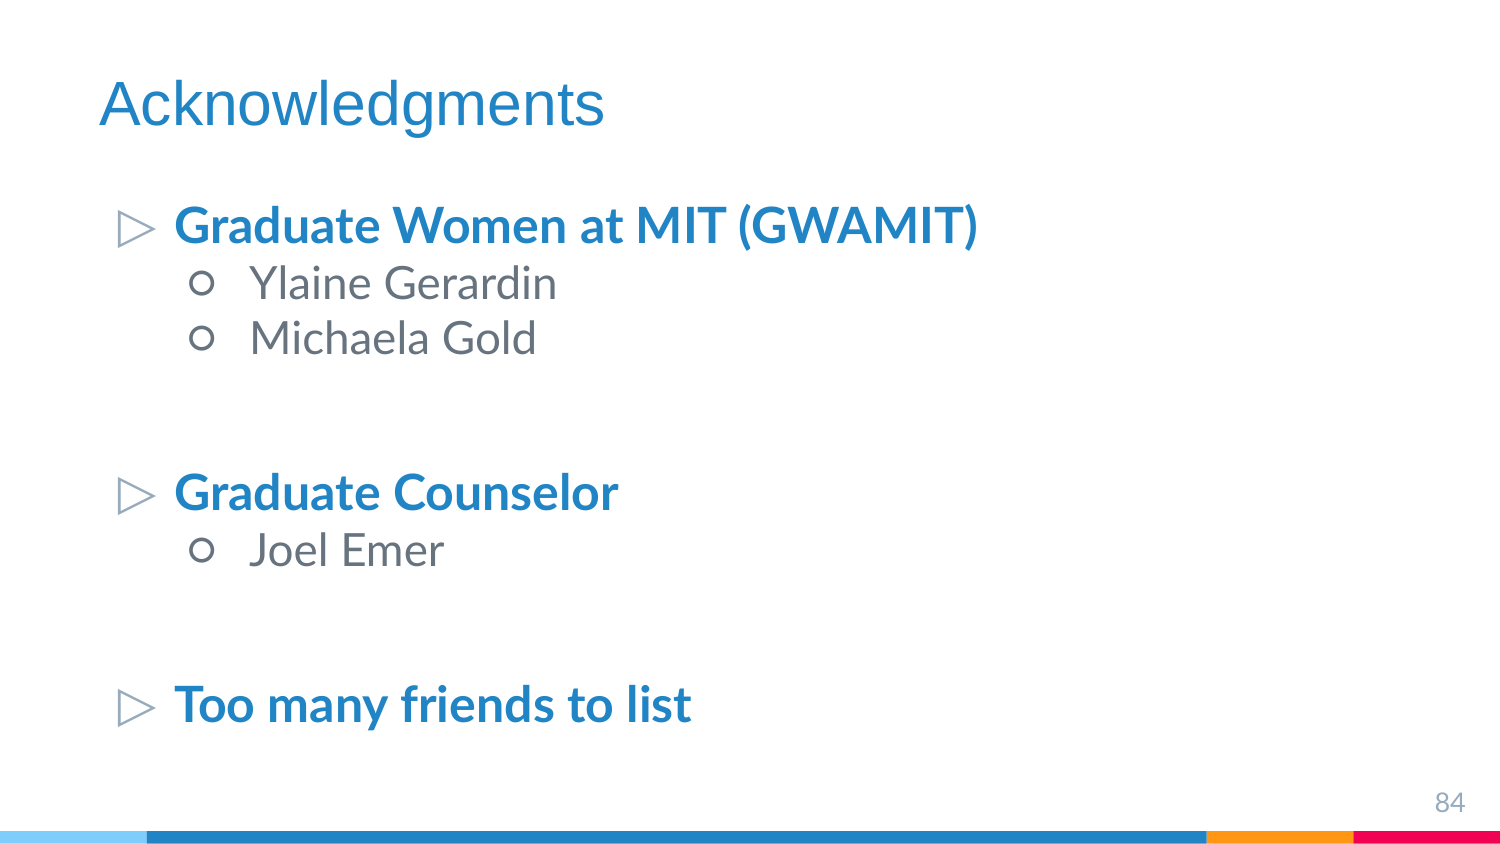

# Acknowledgments
Graduate Women at MIT (GWAMIT)
Ylaine Gerardin
Michaela Gold

Graduate Counselor
Joel Emer

Too many friends to list

84